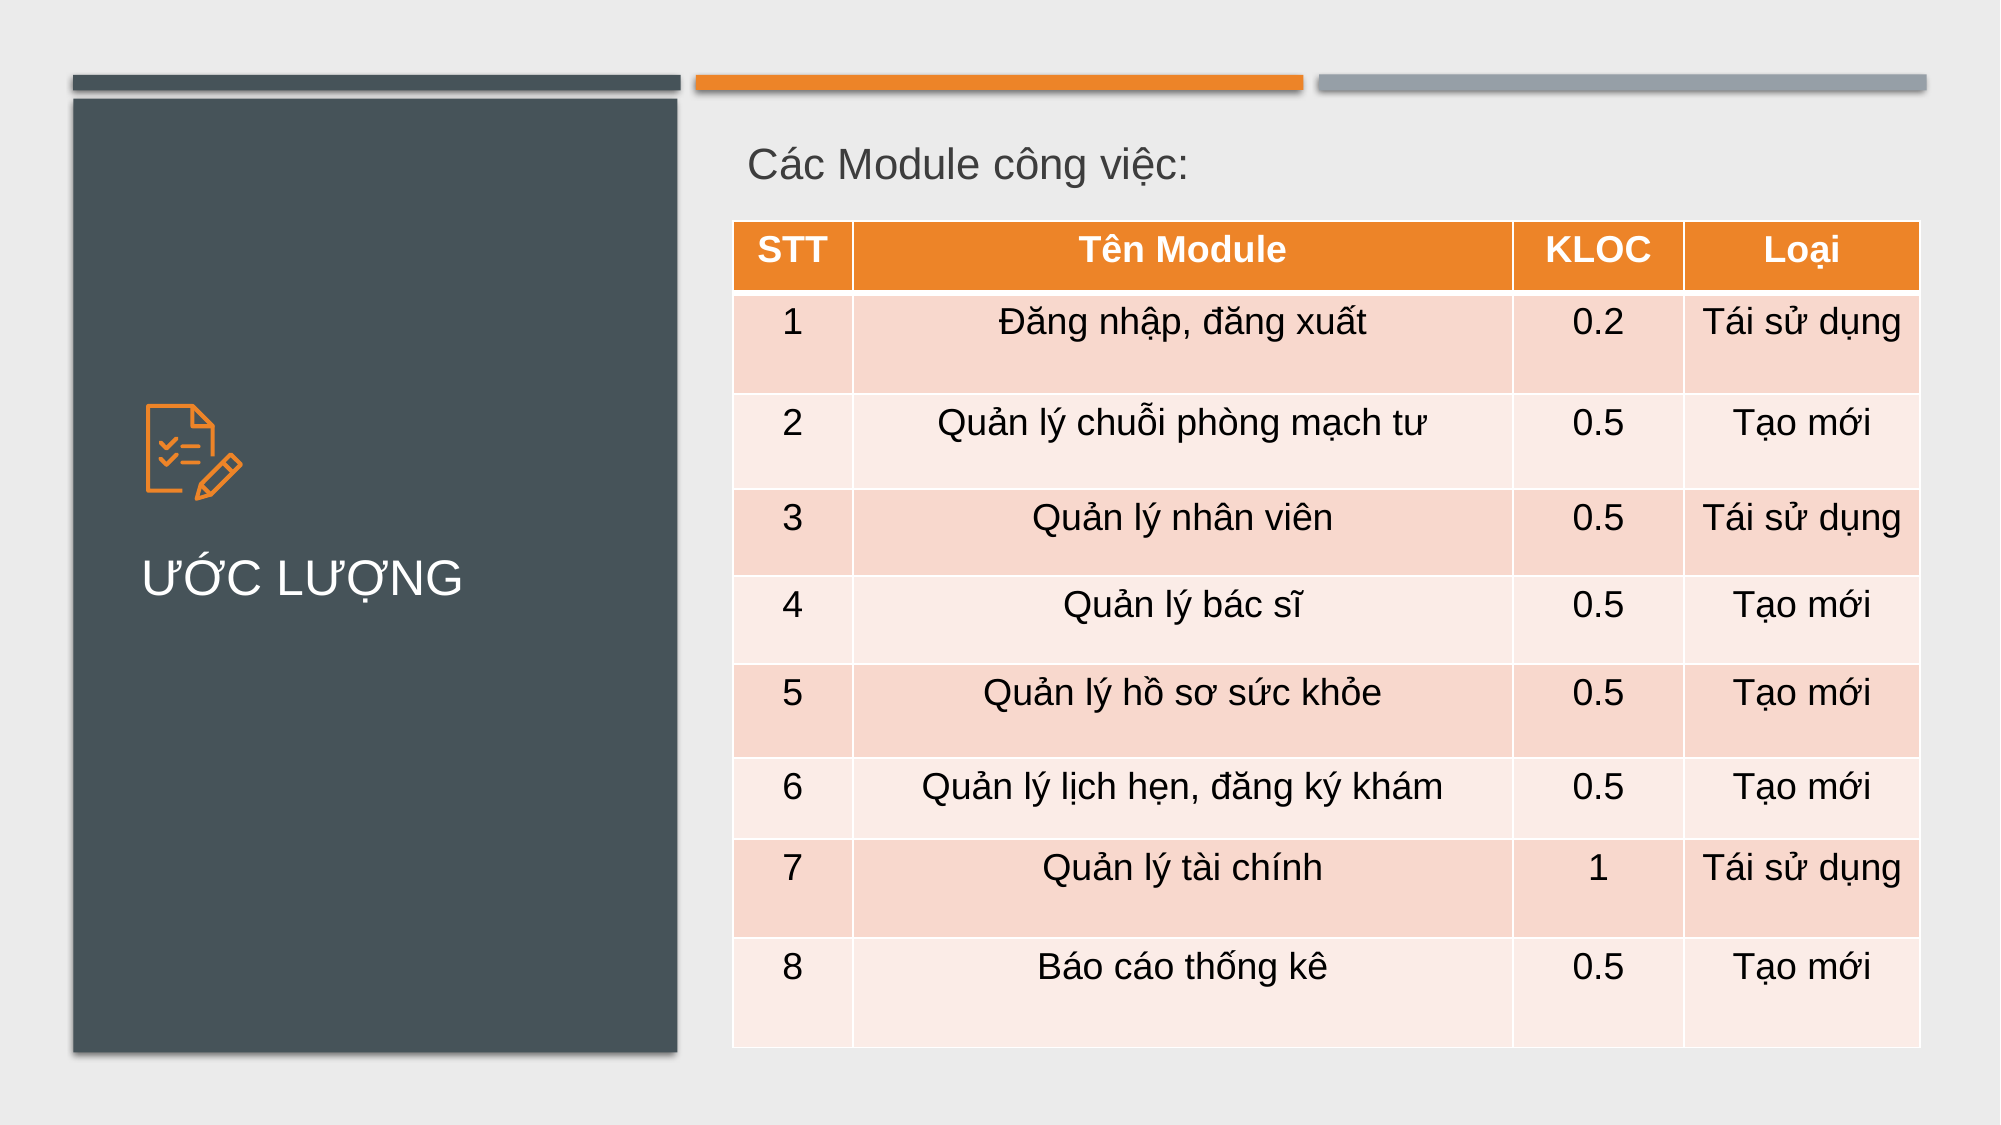

Các Module công việc:
| STT | Tên Module | KLOC | Loại |
| --- | --- | --- | --- |
| 1 | Đăng nhập, đăng xuất | 0.2 | Tái sử dụng |
| 2 | Quản lý chuỗi phòng mạch tư | 0.5 | Tạo mới |
| 3 | Quản lý nhân viên | 0.5 | Tái sử dụng |
| 4 | Quản lý bác sĩ | 0.5 | Tạo mới |
| 5 | Quản lý hồ sơ sức khỏe | 0.5 | Tạo mới |
| 6 | Quản lý lịch hẹn, đăng ký khám | 0.5 | Tạo mới |
| 7 | Quản lý tài chính | 1 | Tái sử dụng |
| 8 | Báo cáo thống kê | 0.5 | Tạo mới |

# Ước lượng